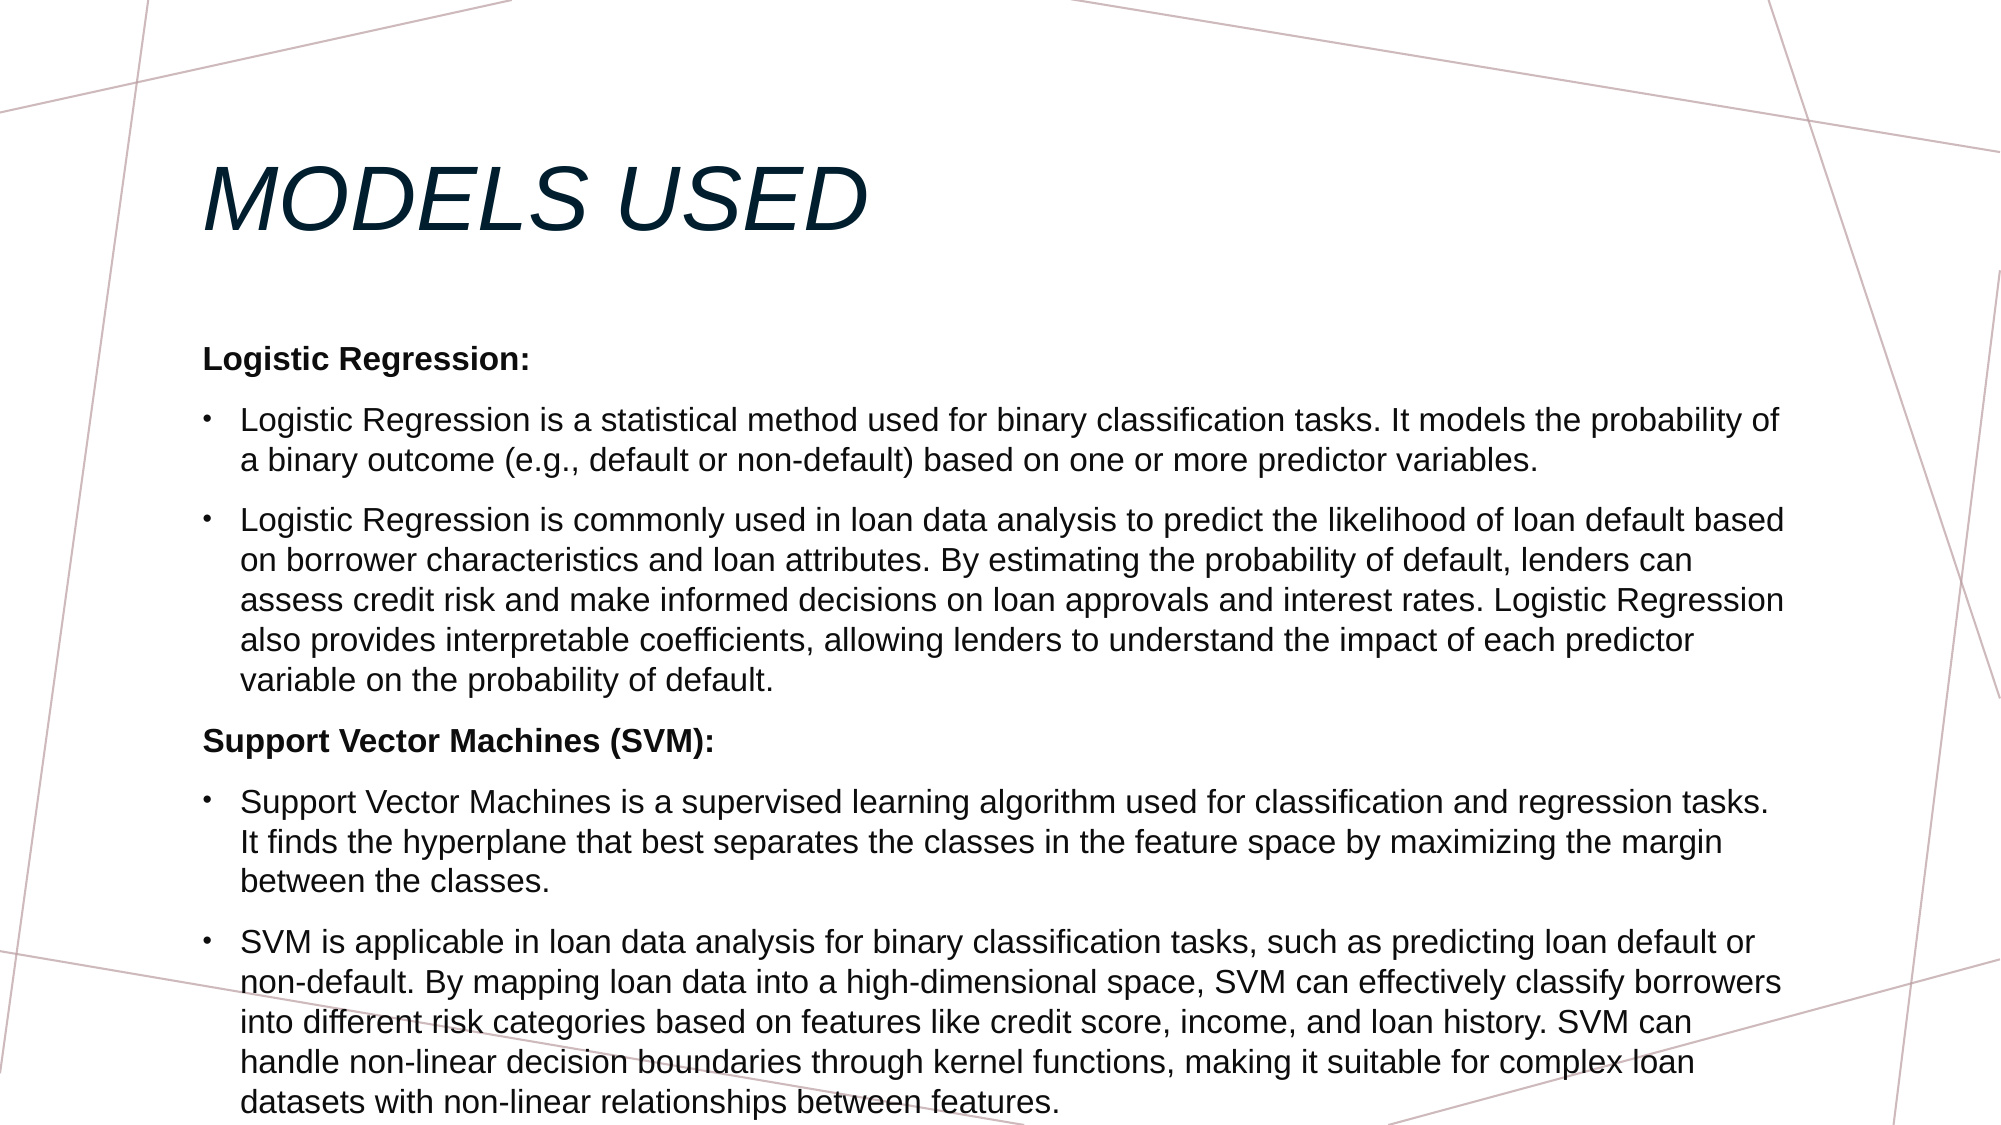

# Models used
Logistic Regression:
Logistic Regression is a statistical method used for binary classification tasks. It models the probability of a binary outcome (e.g., default or non-default) based on one or more predictor variables.
Logistic Regression is commonly used in loan data analysis to predict the likelihood of loan default based on borrower characteristics and loan attributes. By estimating the probability of default, lenders can assess credit risk and make informed decisions on loan approvals and interest rates. Logistic Regression also provides interpretable coefficients, allowing lenders to understand the impact of each predictor variable on the probability of default.
Support Vector Machines (SVM):
Support Vector Machines is a supervised learning algorithm used for classification and regression tasks. It finds the hyperplane that best separates the classes in the feature space by maximizing the margin between the classes.
SVM is applicable in loan data analysis for binary classification tasks, such as predicting loan default or non-default. By mapping loan data into a high-dimensional space, SVM can effectively classify borrowers into different risk categories based on features like credit score, income, and loan history. SVM can handle non-linear decision boundaries through kernel functions, making it suitable for complex loan datasets with non-linear relationships between features.